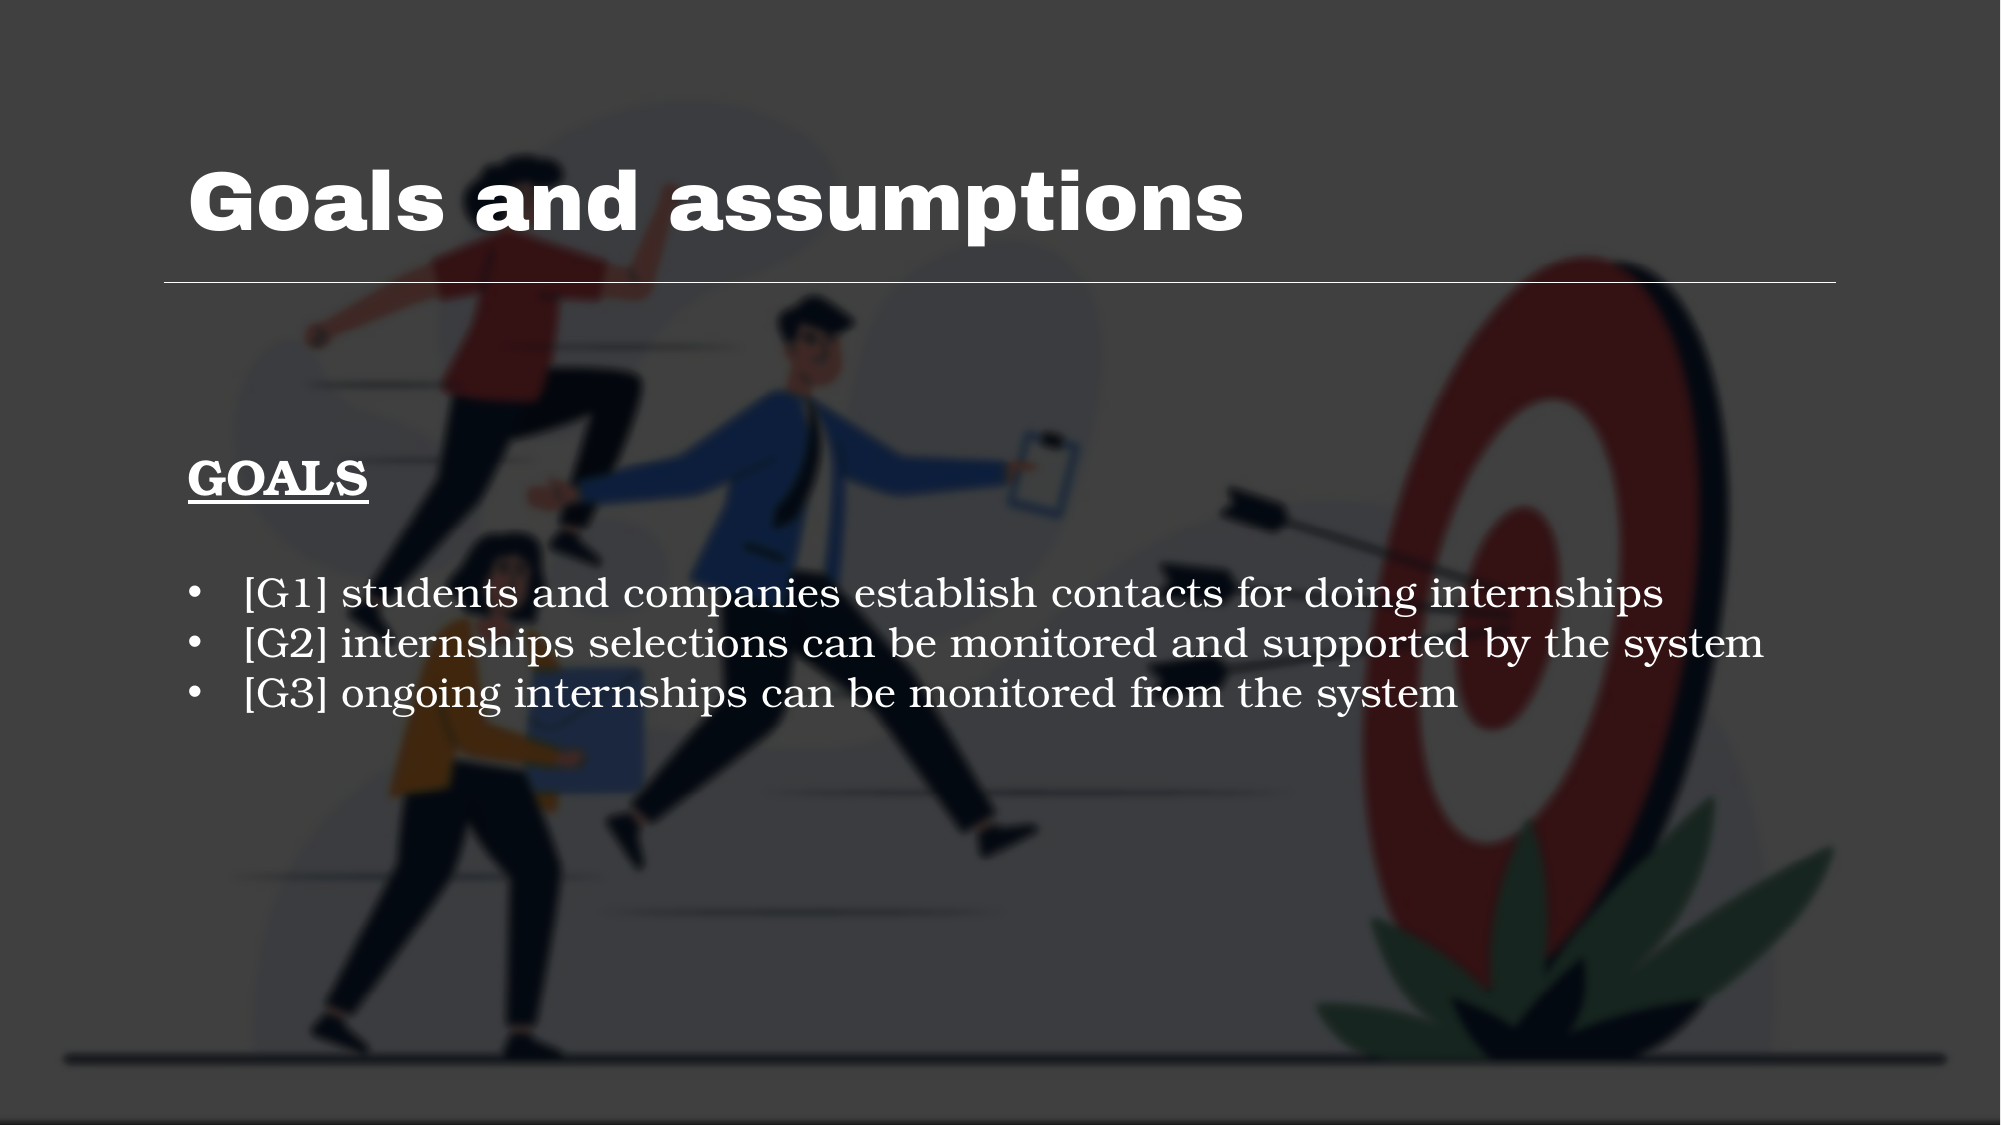

Goals and assumptions
GOALS

[G1] students and companies establish contacts for doing internships
[G2] internships selections can be monitored and supported by the system
[G3] ongoing internships can be monitored from the system